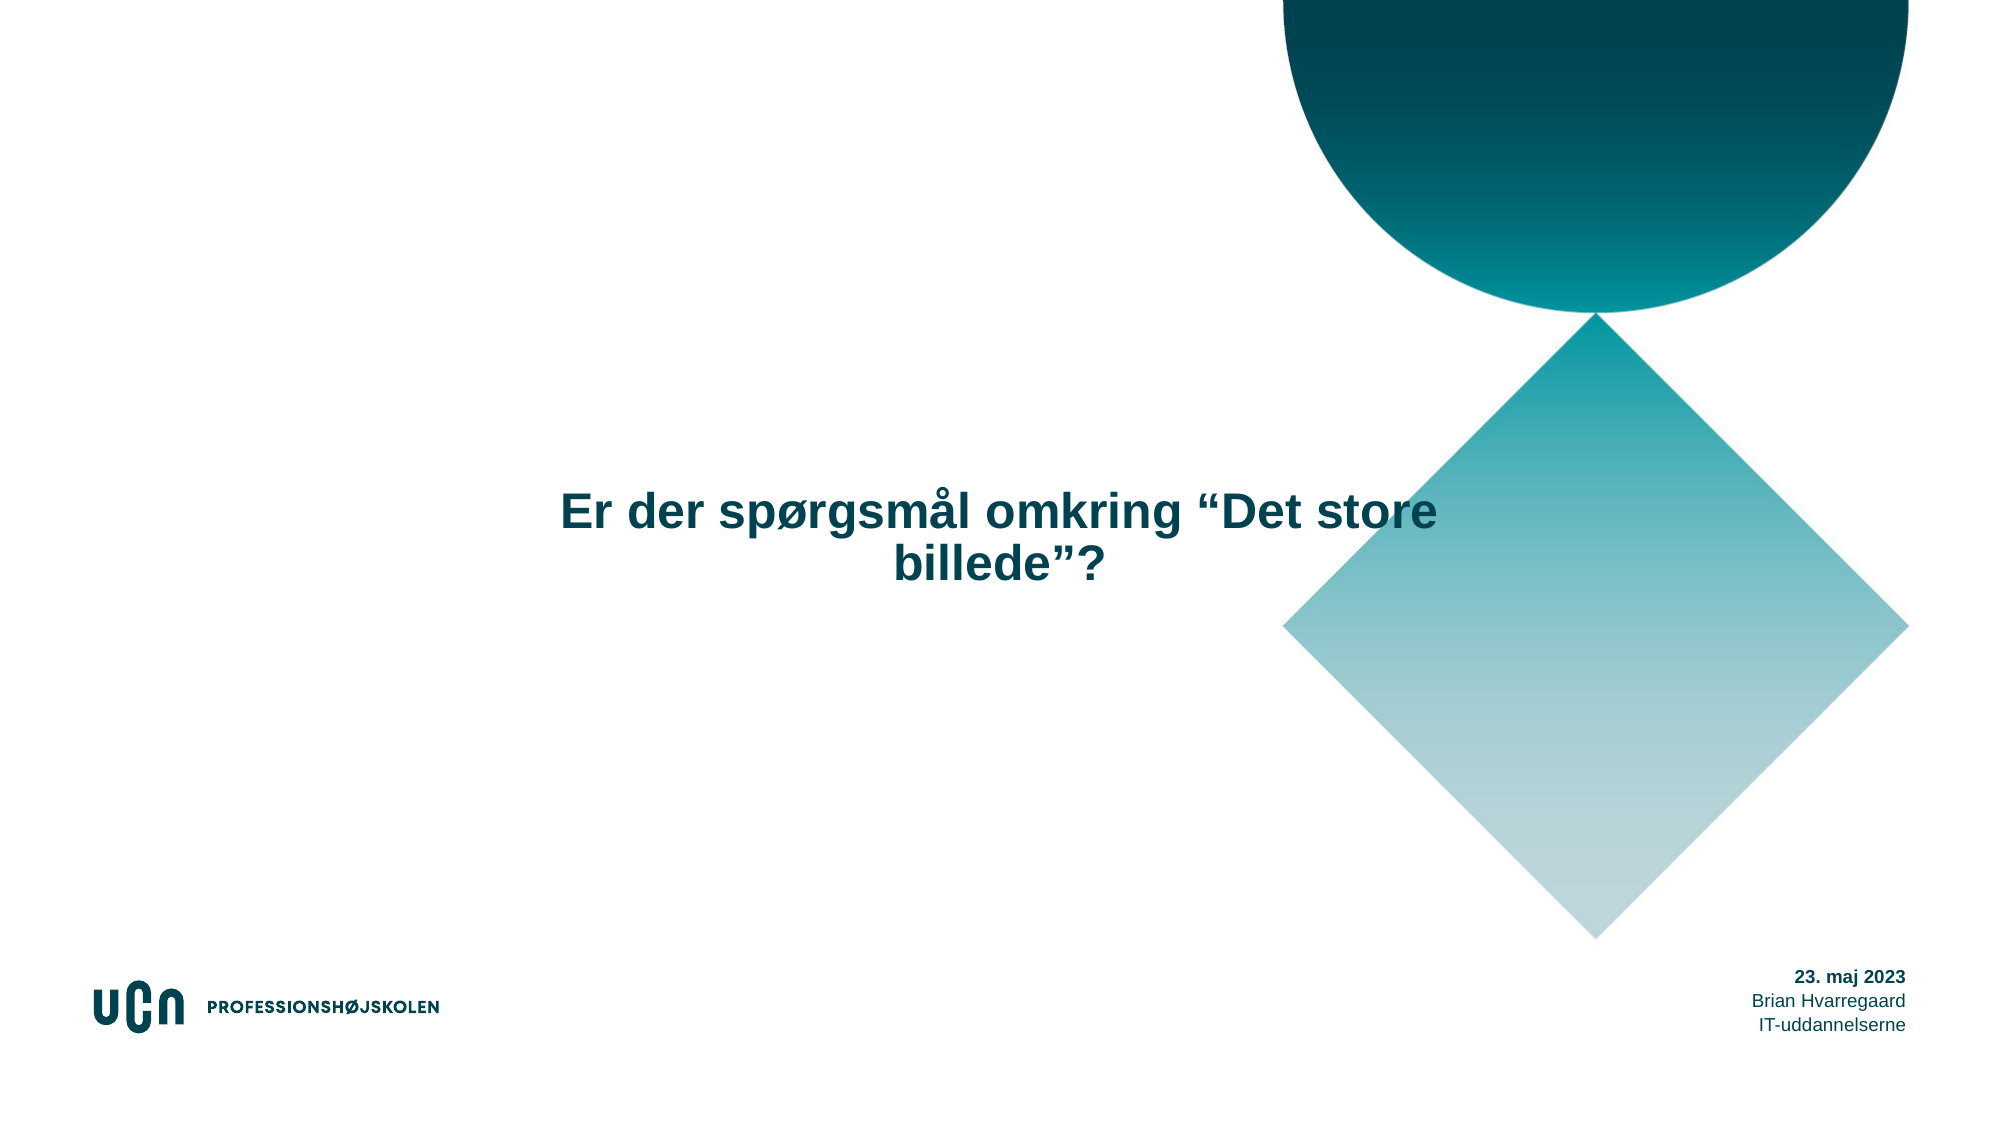

# Er der spørgsmål omkring “Det store billede”?

13